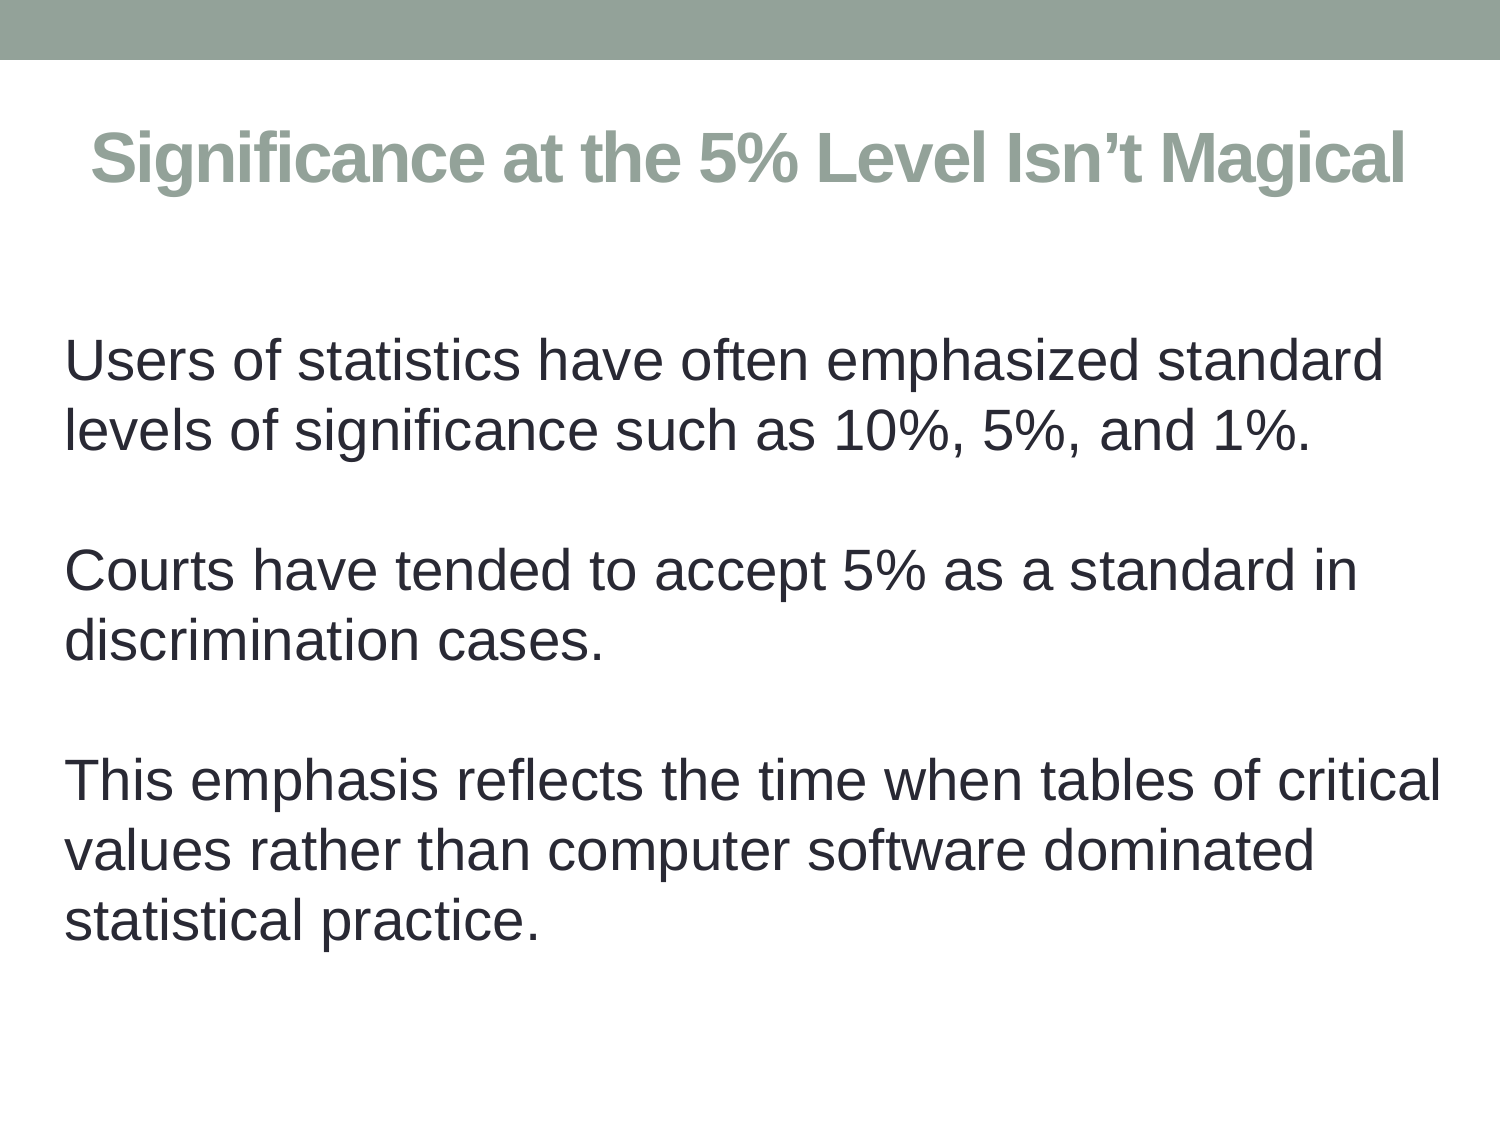

# Significance at the 5% Level Isn’t Magical
Users of statistics have often emphasized standard levels of significance such as 10%, 5%, and 1%.

Courts have tended to accept 5% as a standard in discrimination cases.

This emphasis reflects the time when tables of critical values rather than computer software dominated statistical practice.